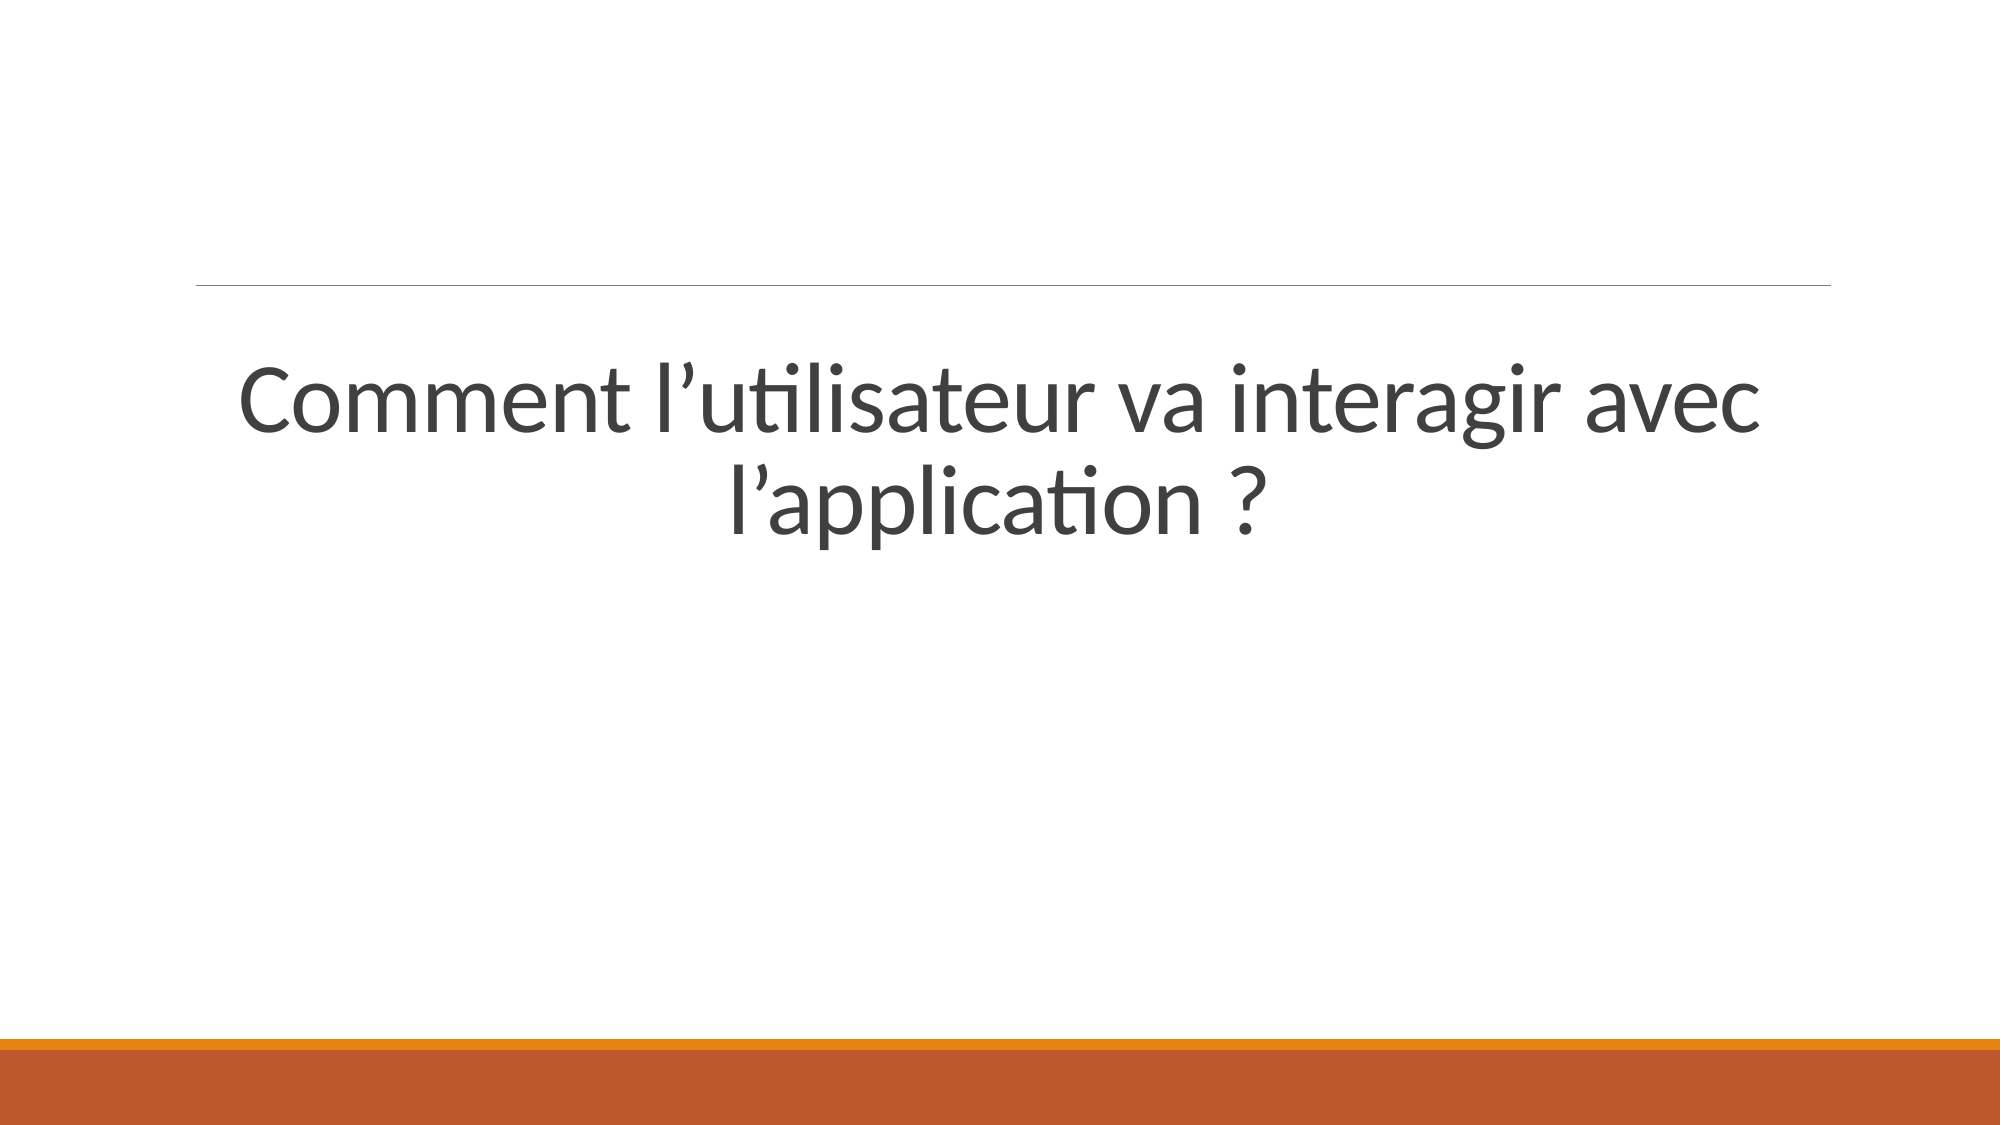

# Comment l’utilisateur va interagir avec l’application ?